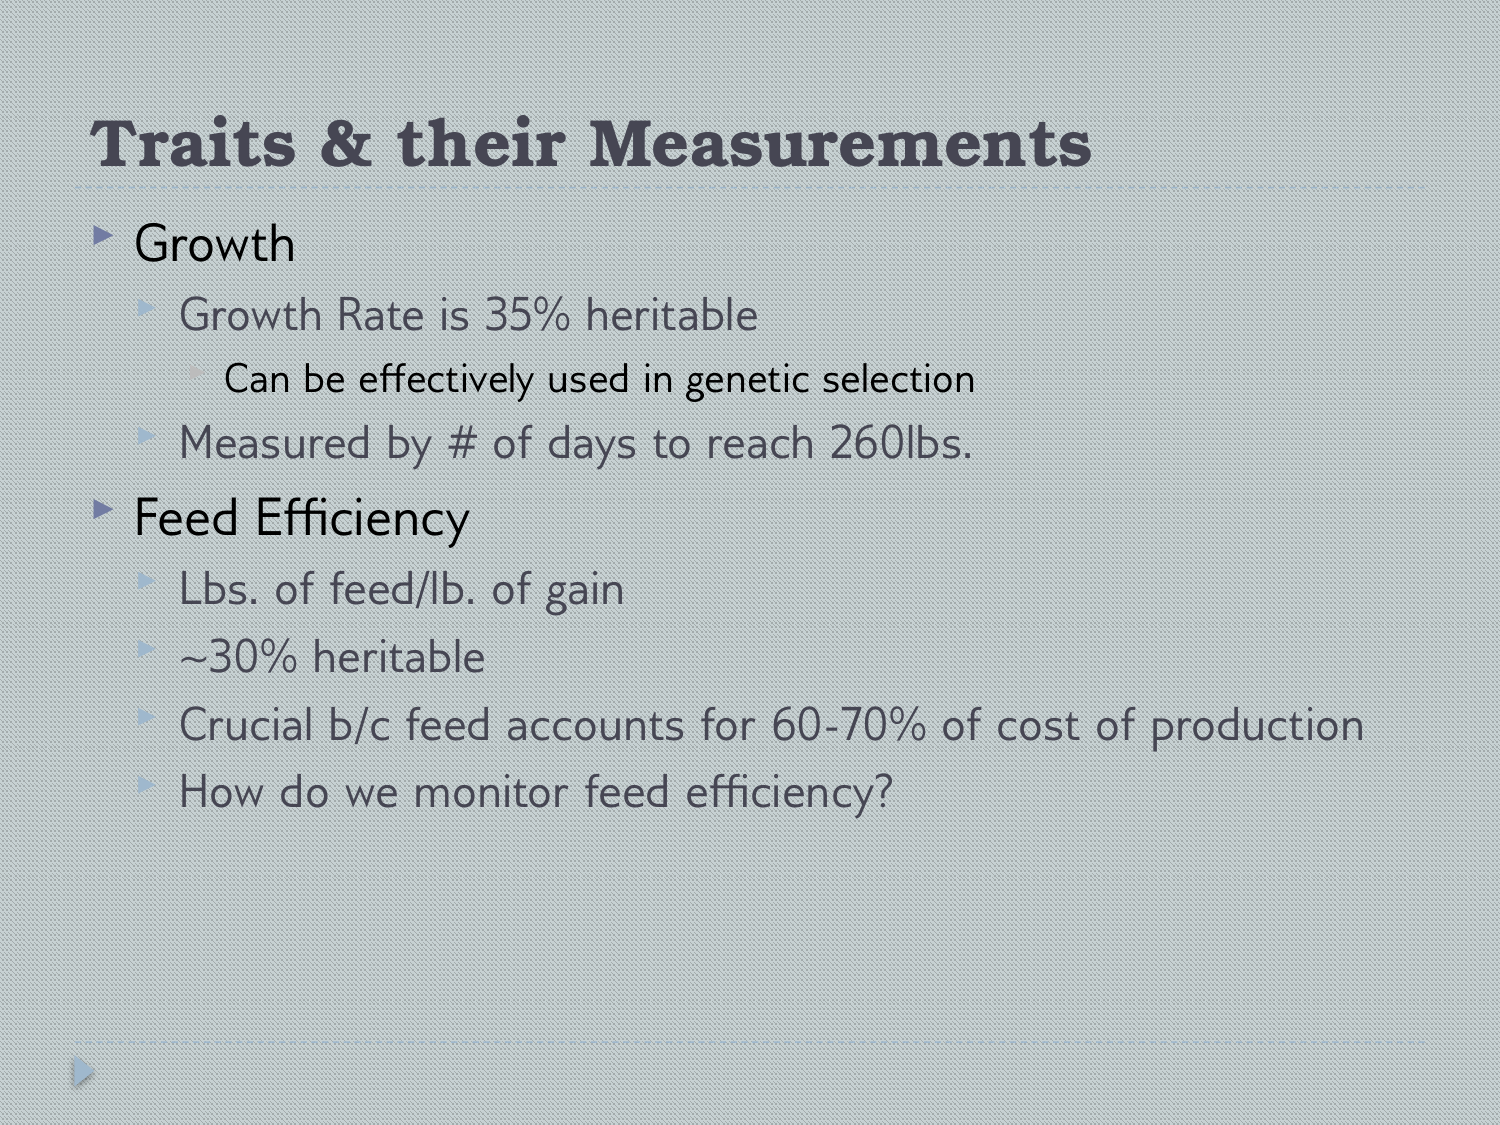

# Traits & their Measurements
Growth
Growth Rate is 35% heritable
Can be effectively used in genetic selection
Measured by # of days to reach 260lbs.
Feed Efficiency
Lbs. of feed/lb. of gain
~30% heritable
Crucial b/c feed accounts for 60-70% of cost of production
How do we monitor feed efficiency?